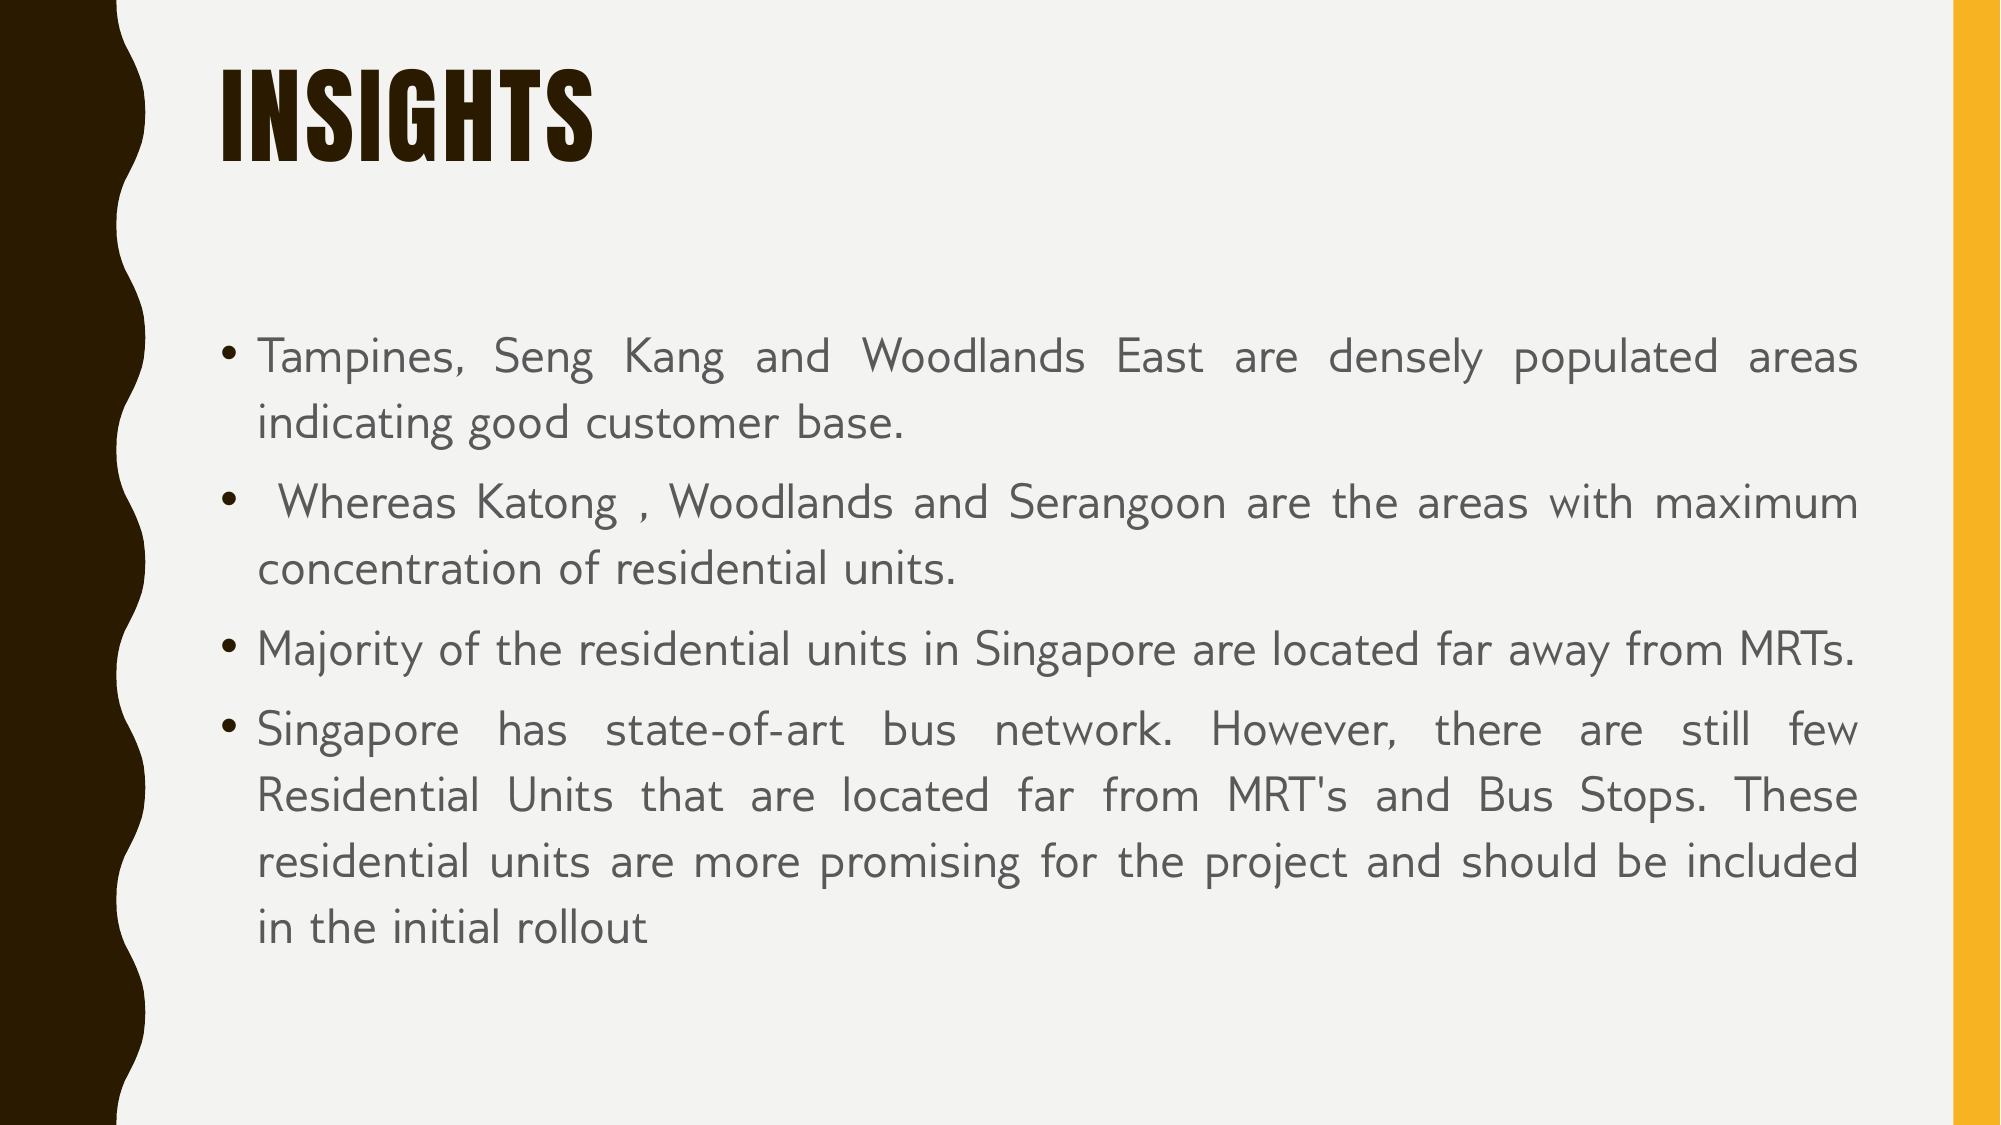

# insights
Tampines, Seng Kang and Woodlands East are densely populated areas indicating good customer base.
 Whereas Katong , Woodlands and Serangoon are the areas with maximum concentration of residential units.
Majority of the residential units in Singapore are located far away from MRTs.
Singapore has state-of-art bus network. However, there are still few Residential Units that are located far from MRT's and Bus Stops. These residential units are more promising for the project and should be included in the initial rollout